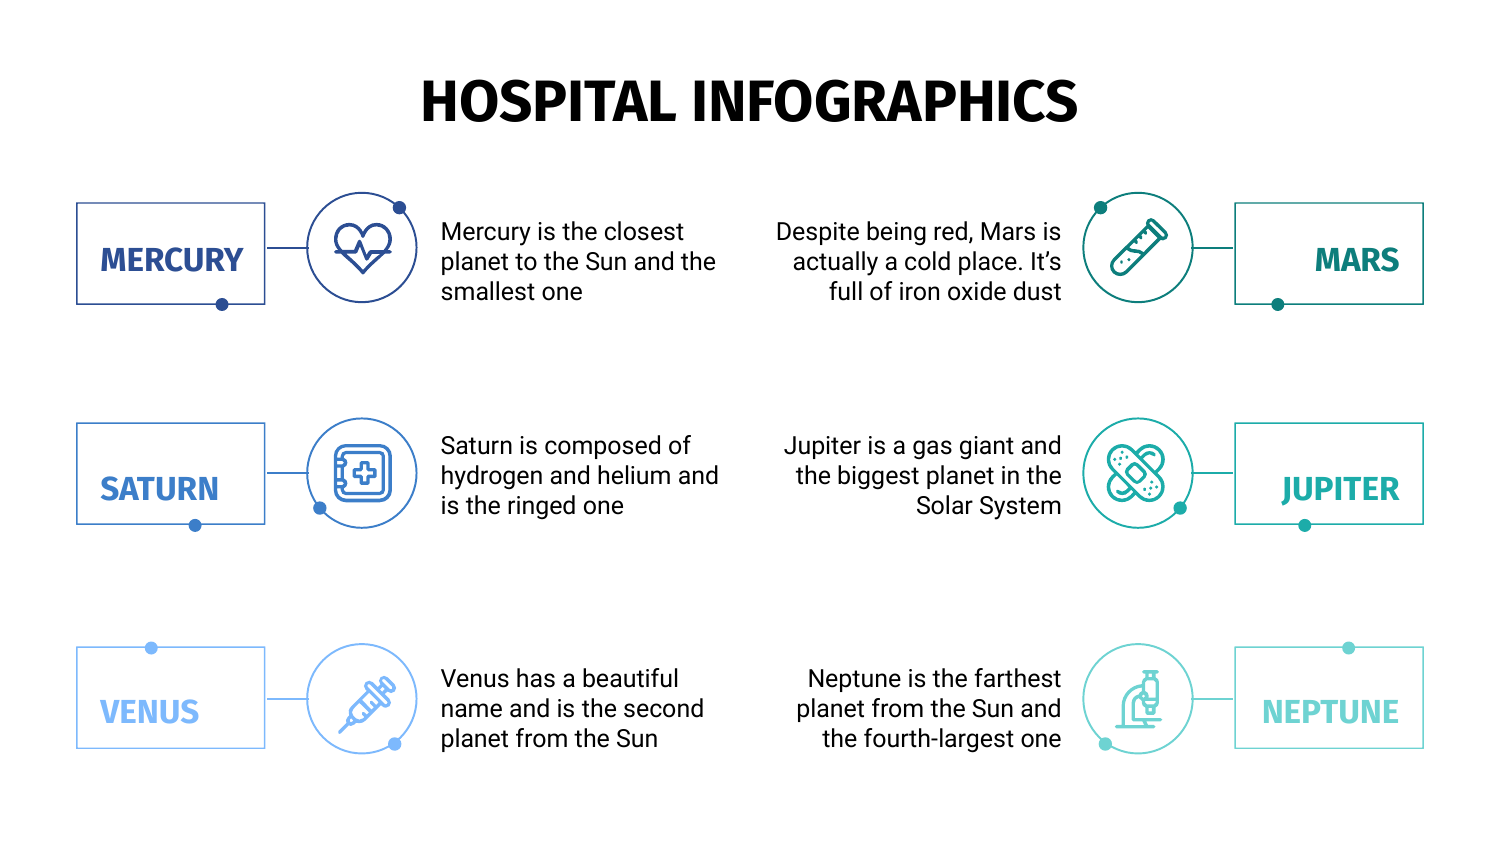

HOSPITAL INFOGRAPHICS

MERCURY

MARS

Mercury is the closest planet to the Sun and the smallest one

Despite being red, Mars is actually a cold place. It’s full of iron oxide dust

Saturn is composed of hydrogen and helium and is the ringed one

Jupiter is a gas giant and the biggest planet in the Solar System

SATURN

JUPITER

VENUS

NEPTUNE

Venus has a beautiful name and is the second planet from the Sun

Neptune is the farthest planet from the Sun and the fourth-largest one